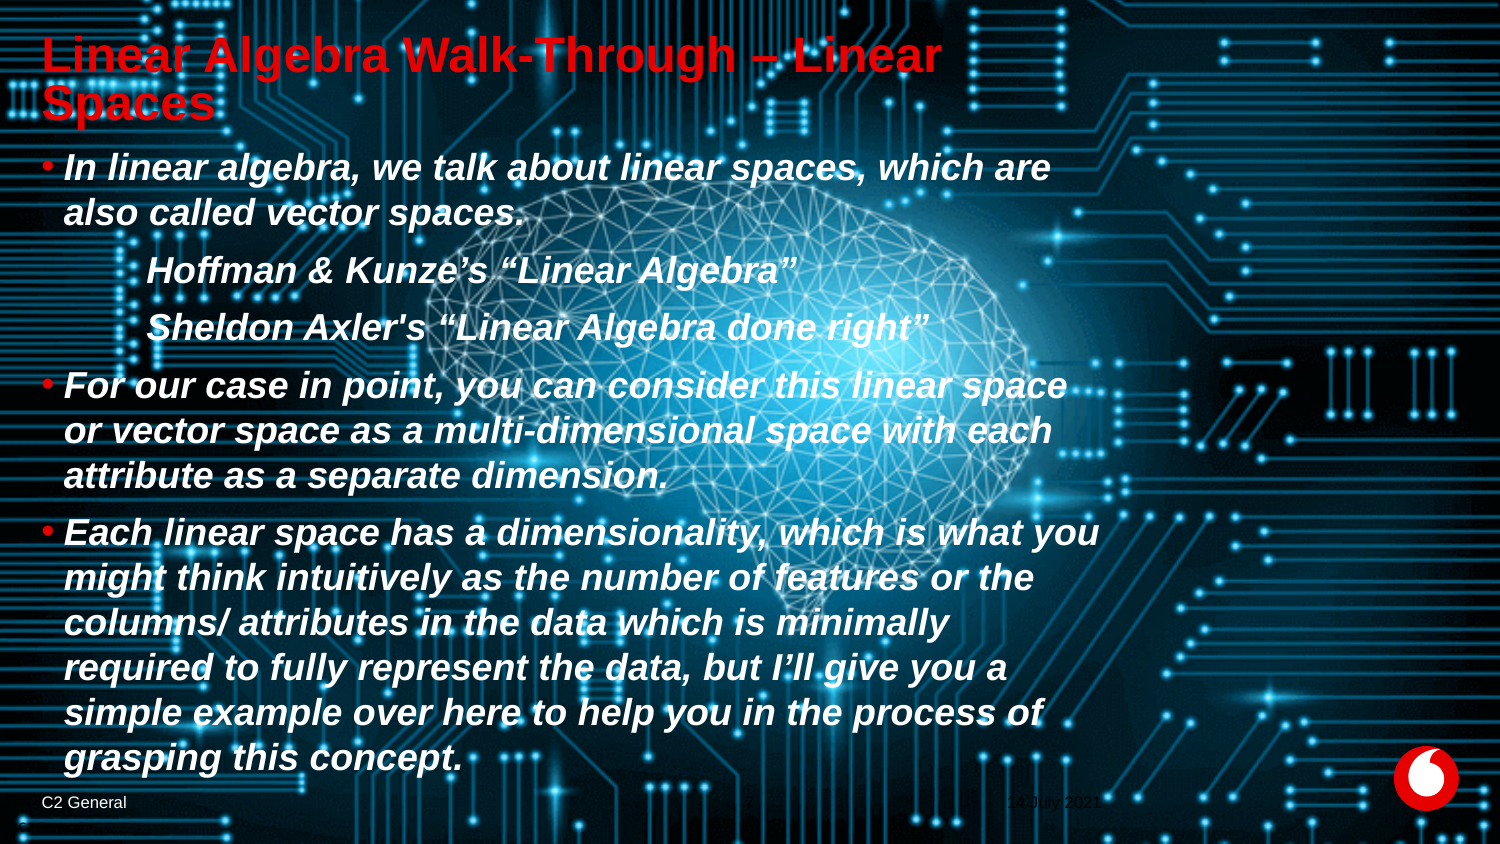

# Linear Algebra Walk-Through – Linear Spaces
In linear algebra, we talk about linear spaces, which are also called vector spaces.
          Hoffman & Kunze’s “Linear Algebra”
          Sheldon Axler's “Linear Algebra done right”
For our case in point, you can consider this linear space or vector space as a multi-dimensional space with each attribute as a separate dimension.
Each linear space has a dimensionality, which is what you might think intuitively as the number of features or the columns/ attributes in the data which is minimally required to fully represent the data, but I’ll give you a simple example over here to help you in the process of grasping this concept.

C2 General
14 July 2021
7